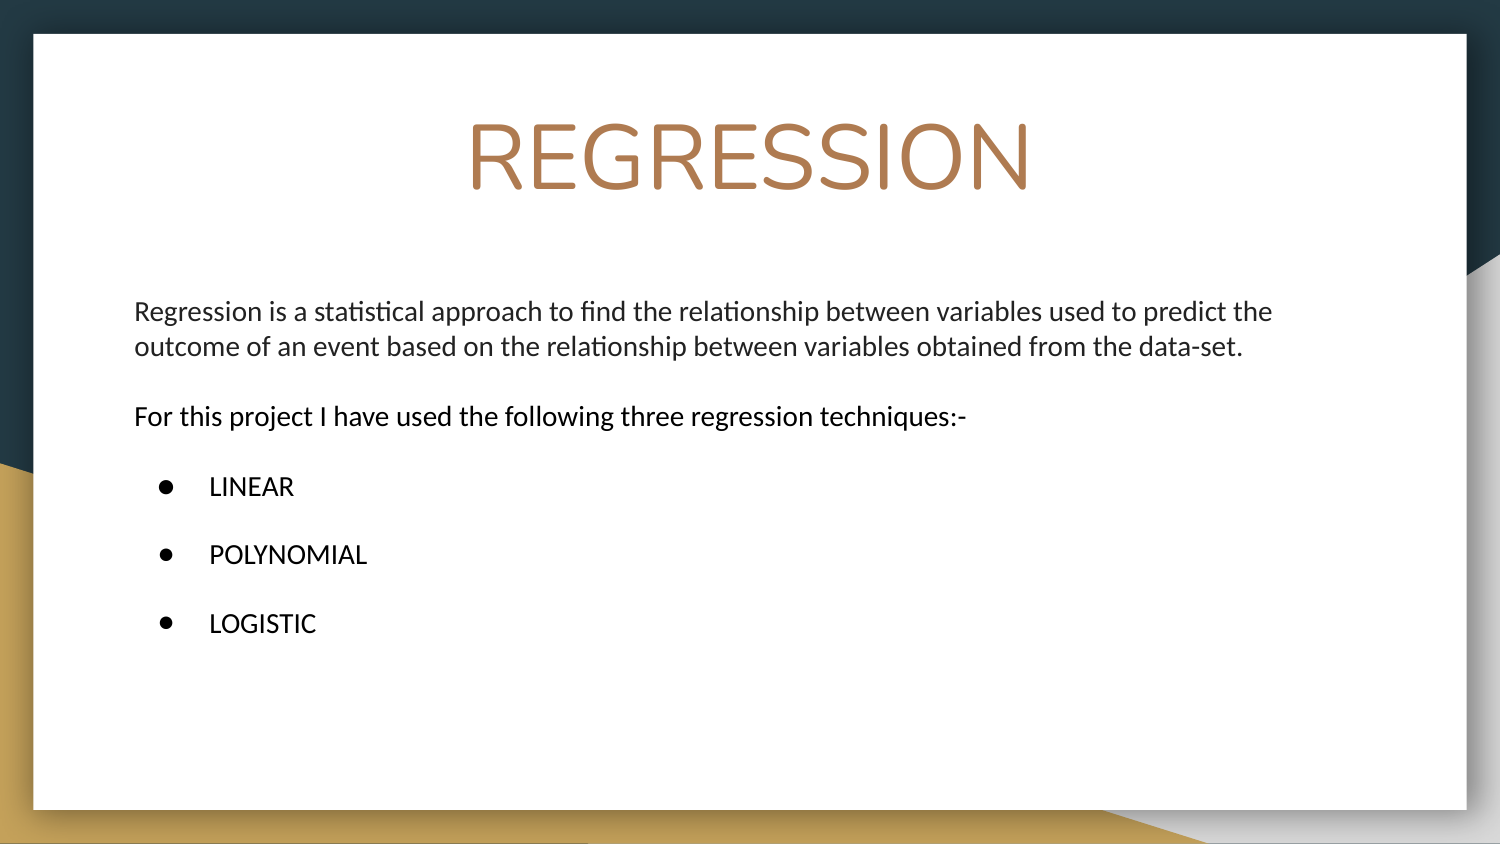

# REGRESSION
Regression is a statistical approach to find the relationship between variables used to predict the outcome of an event based on the relationship between variables obtained from the data-set.

For this project I have used the following three regression techniques:-

LINEAR
POLYNOMIAL
LOGISTIC